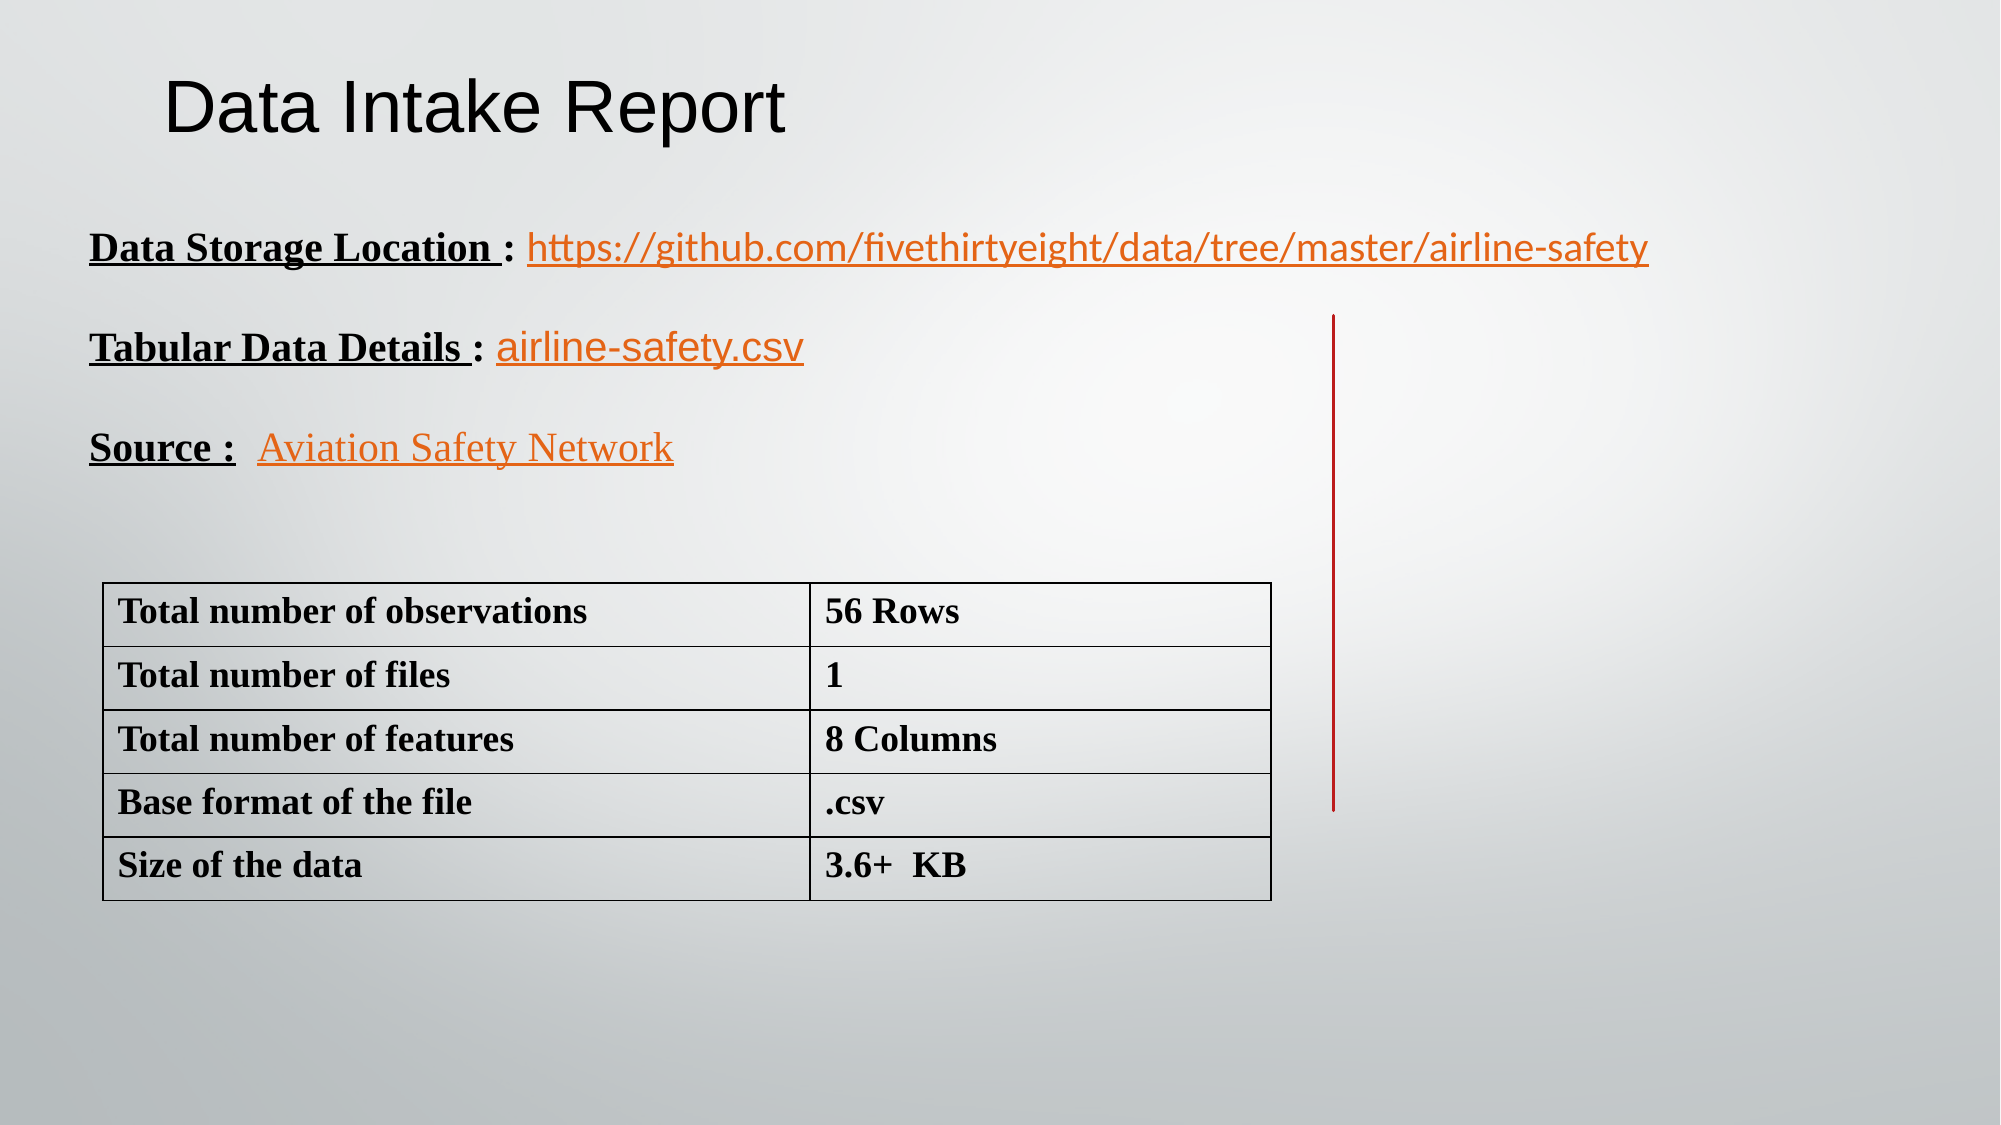

# Data Intake Report

 Data Storage Location : https://github.com/fivethirtyeight/data/tree/master/airline-safety

 Tabular Data Details : airline-safety.csv

 Source :  Aviation Safety Network

| Total number of observations | 56 Rows |
| --- | --- |
| Total number of files | 1 |
| Total number of features | 8 Columns |
| Base format of the file | .csv |
| Size of the data | 3.6+ KB |